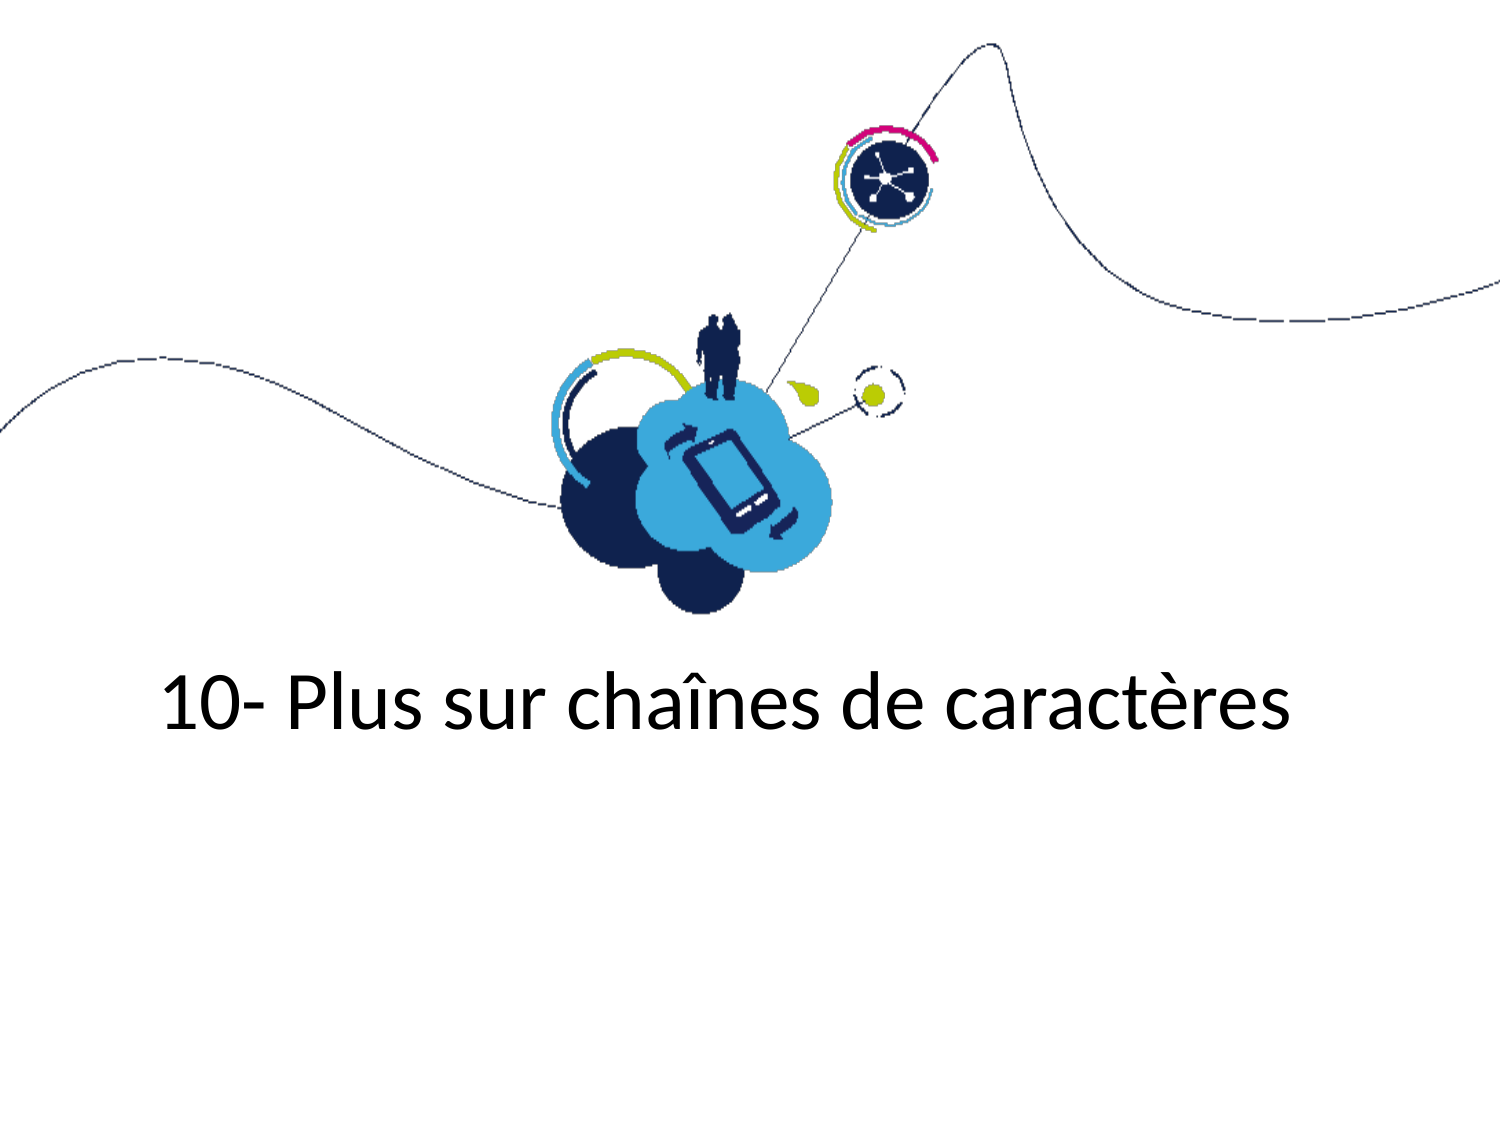

# 10- Plus sur chaînes de caractères